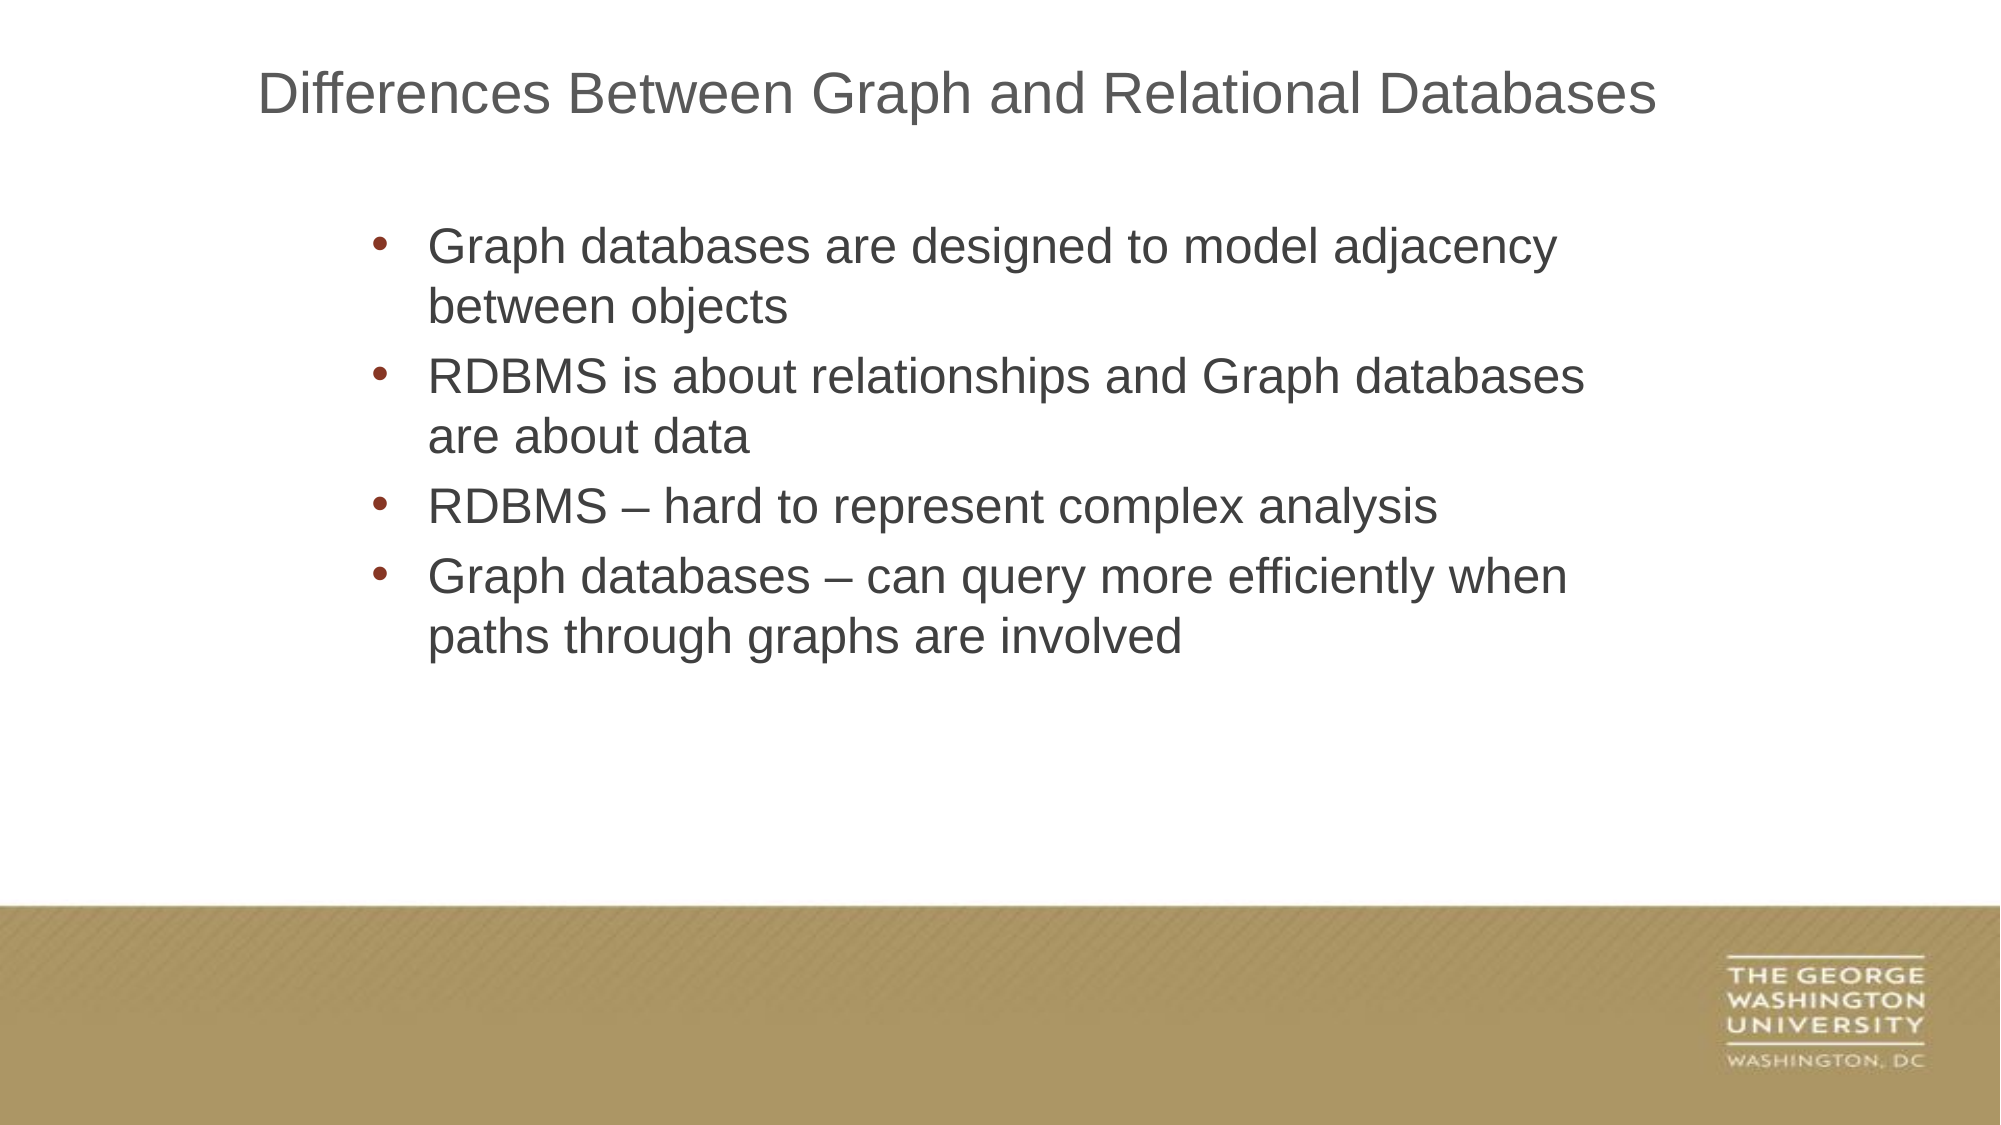

Differences Between Graph and Relational Databases

Graph databases are designed to model adjacency between objects
RDBMS is about relationships and Graph databases are about data
RDBMS – hard to represent complex analysis
Graph databases – can query more efficiently when paths through graphs are involved